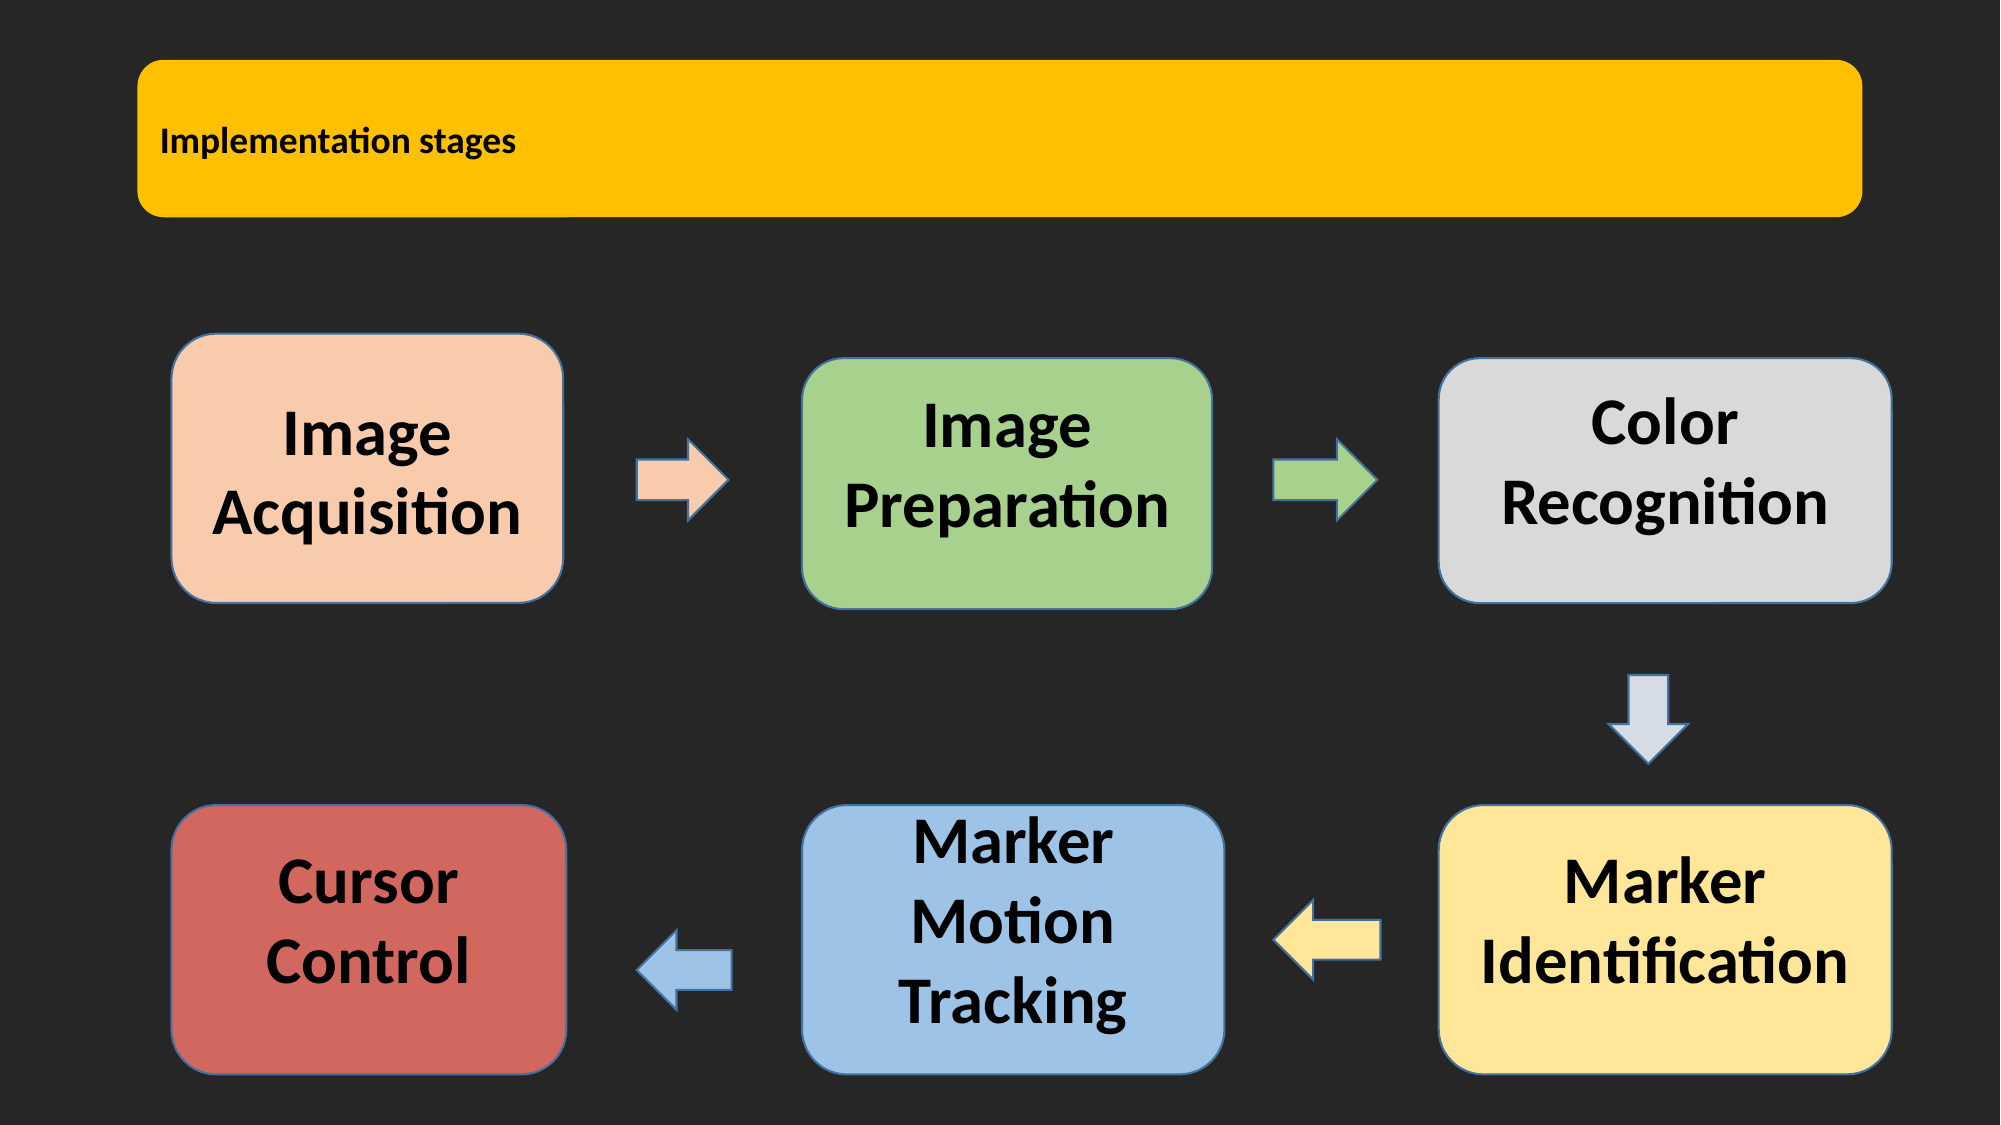

Implementation stages

Image Acquisition
Image Preparation

Color Recognition

Cursor Control

Marker Motion Tracking

Marker Identification